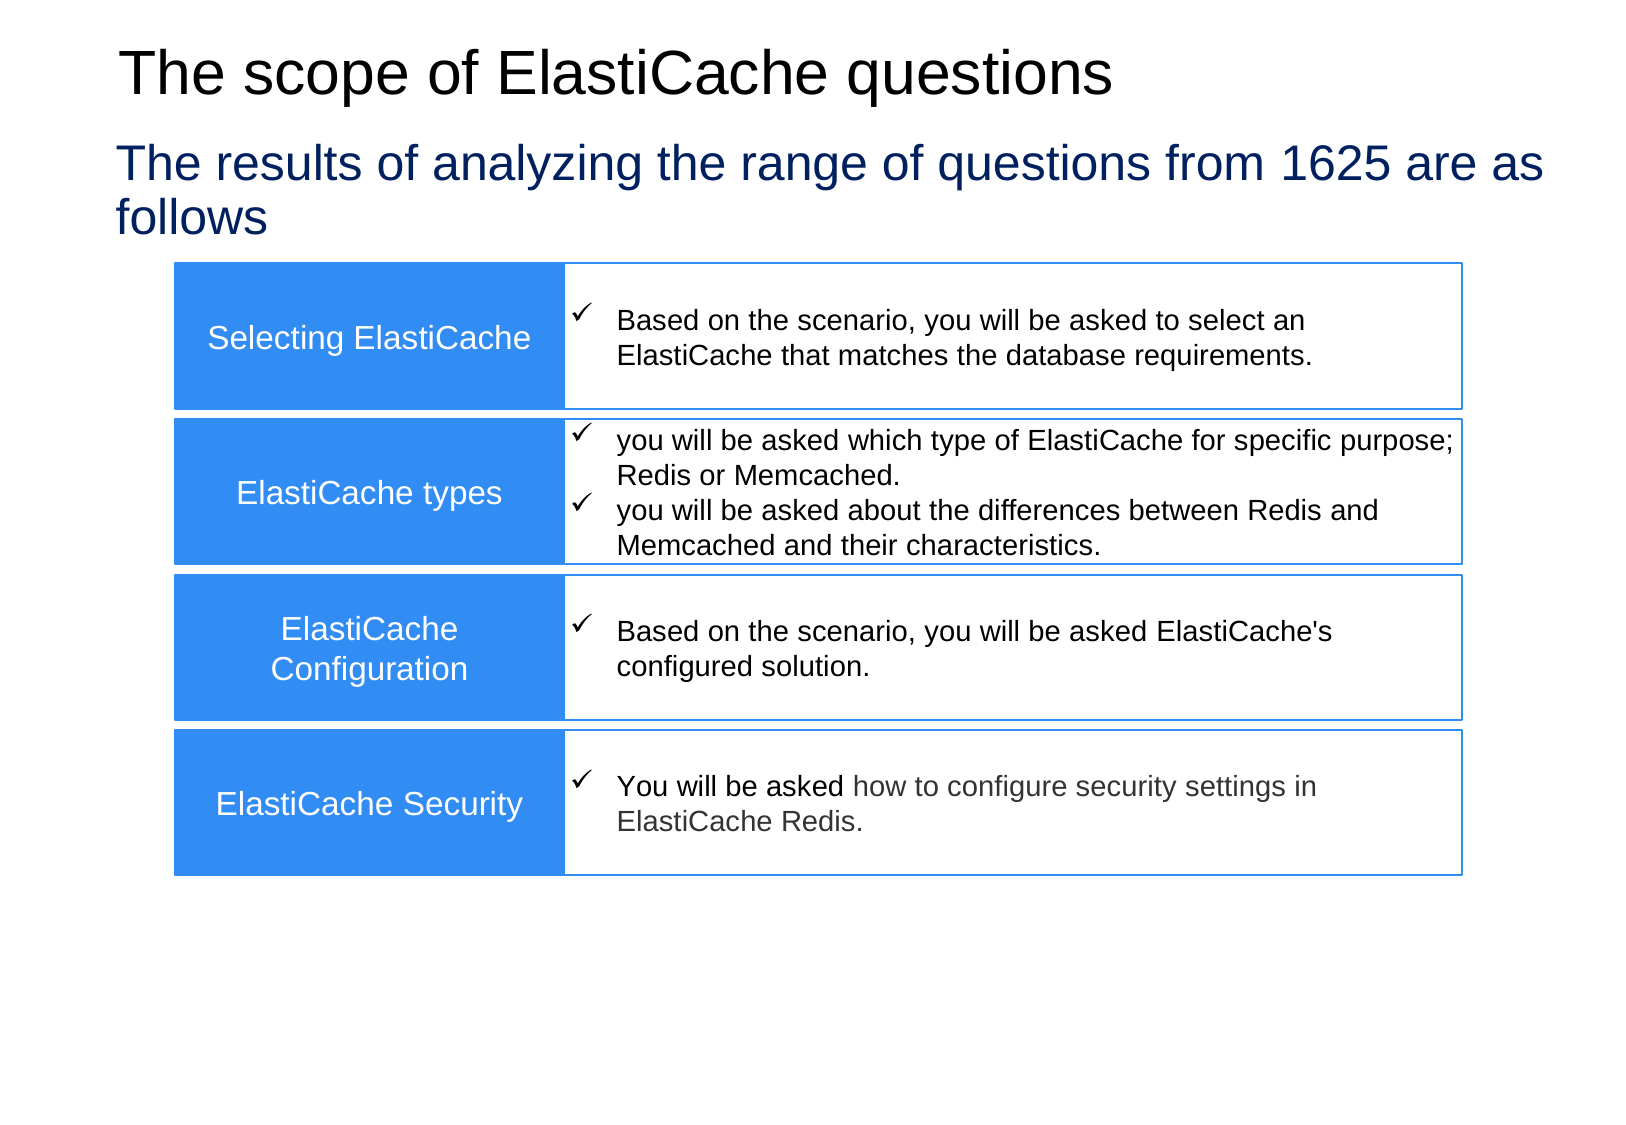

The scope of ElastiCache questions
The results of analyzing the range of questions from 1625 are as follows
Selecting ElastiCache
Based on the scenario, you will be asked to select an ElastiCache that matches the database requirements.
ElastiCache types
you will be asked which type of ElastiCache for specific purpose; Redis or Memcached.
you will be asked about the differences between Redis and Memcached and their characteristics.
ElastiCache Configuration
Based on the scenario, you will be asked ElastiCache's configured solution.
ElastiCache Security
You will be asked how to configure security settings in ElastiCache Redis.